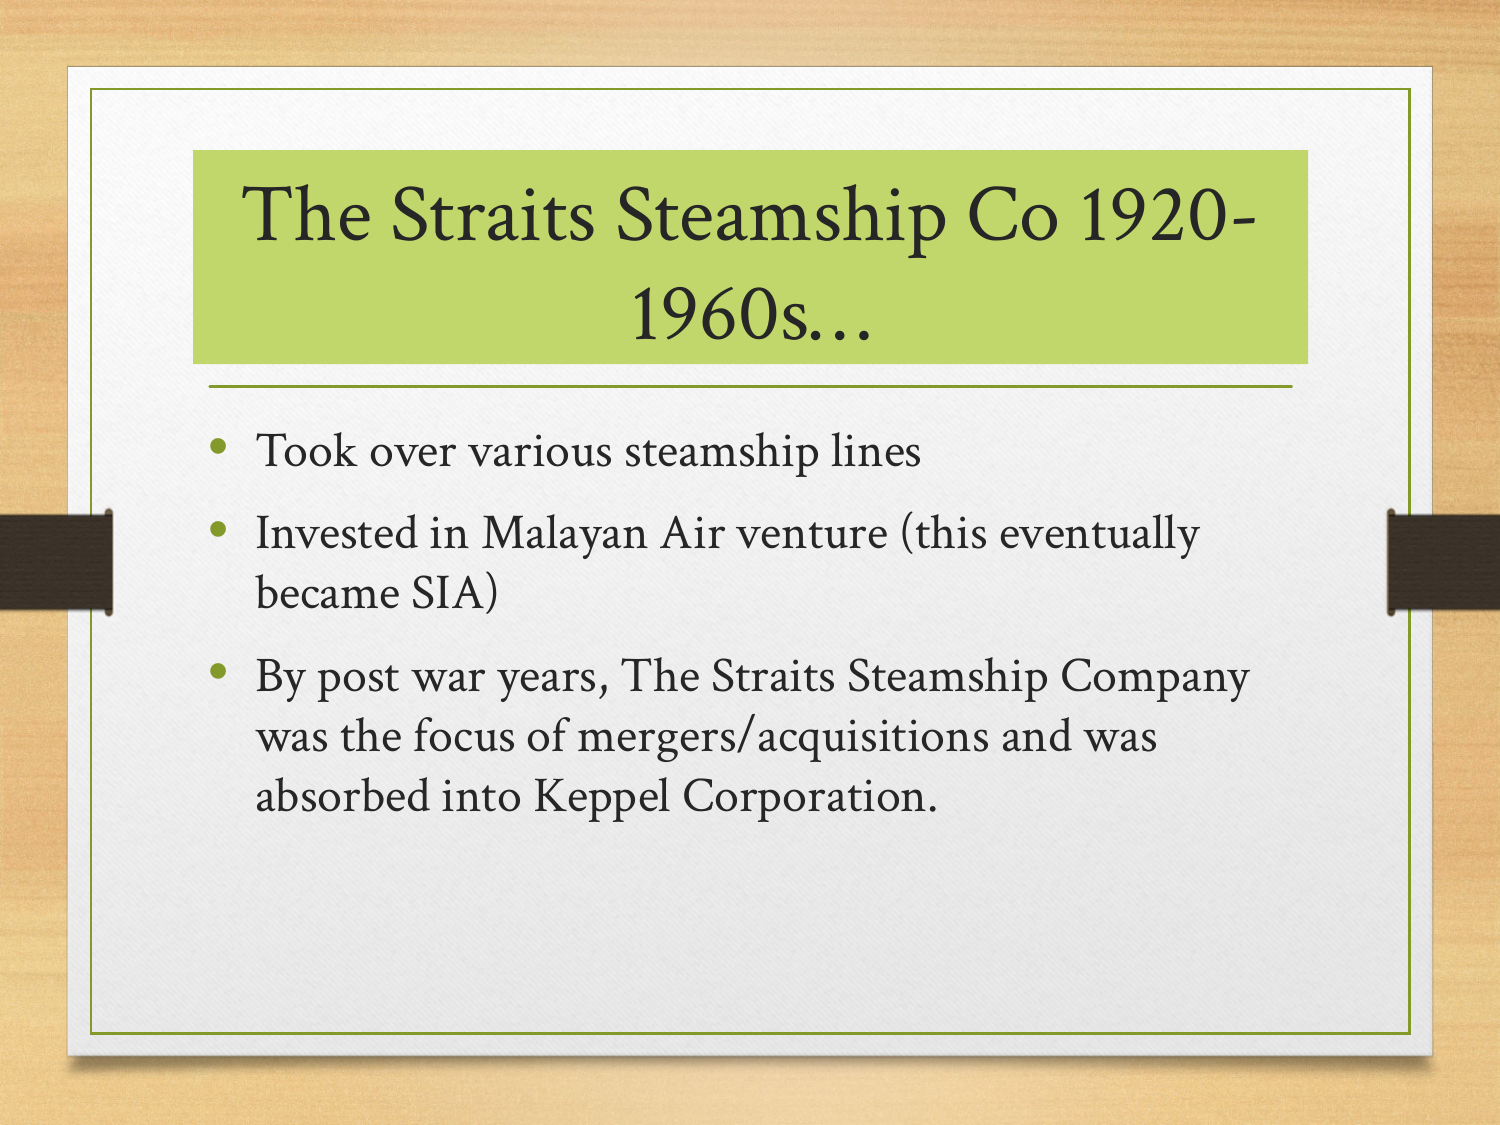

# The Straits Steamship Co 1920-1960s…
Took over various steamship lines
Invested in Malayan Air venture (this eventually became SIA)
By post war years, The Straits Steamship Company was the focus of mergers/acquisitions and was absorbed into Keppel Corporation.